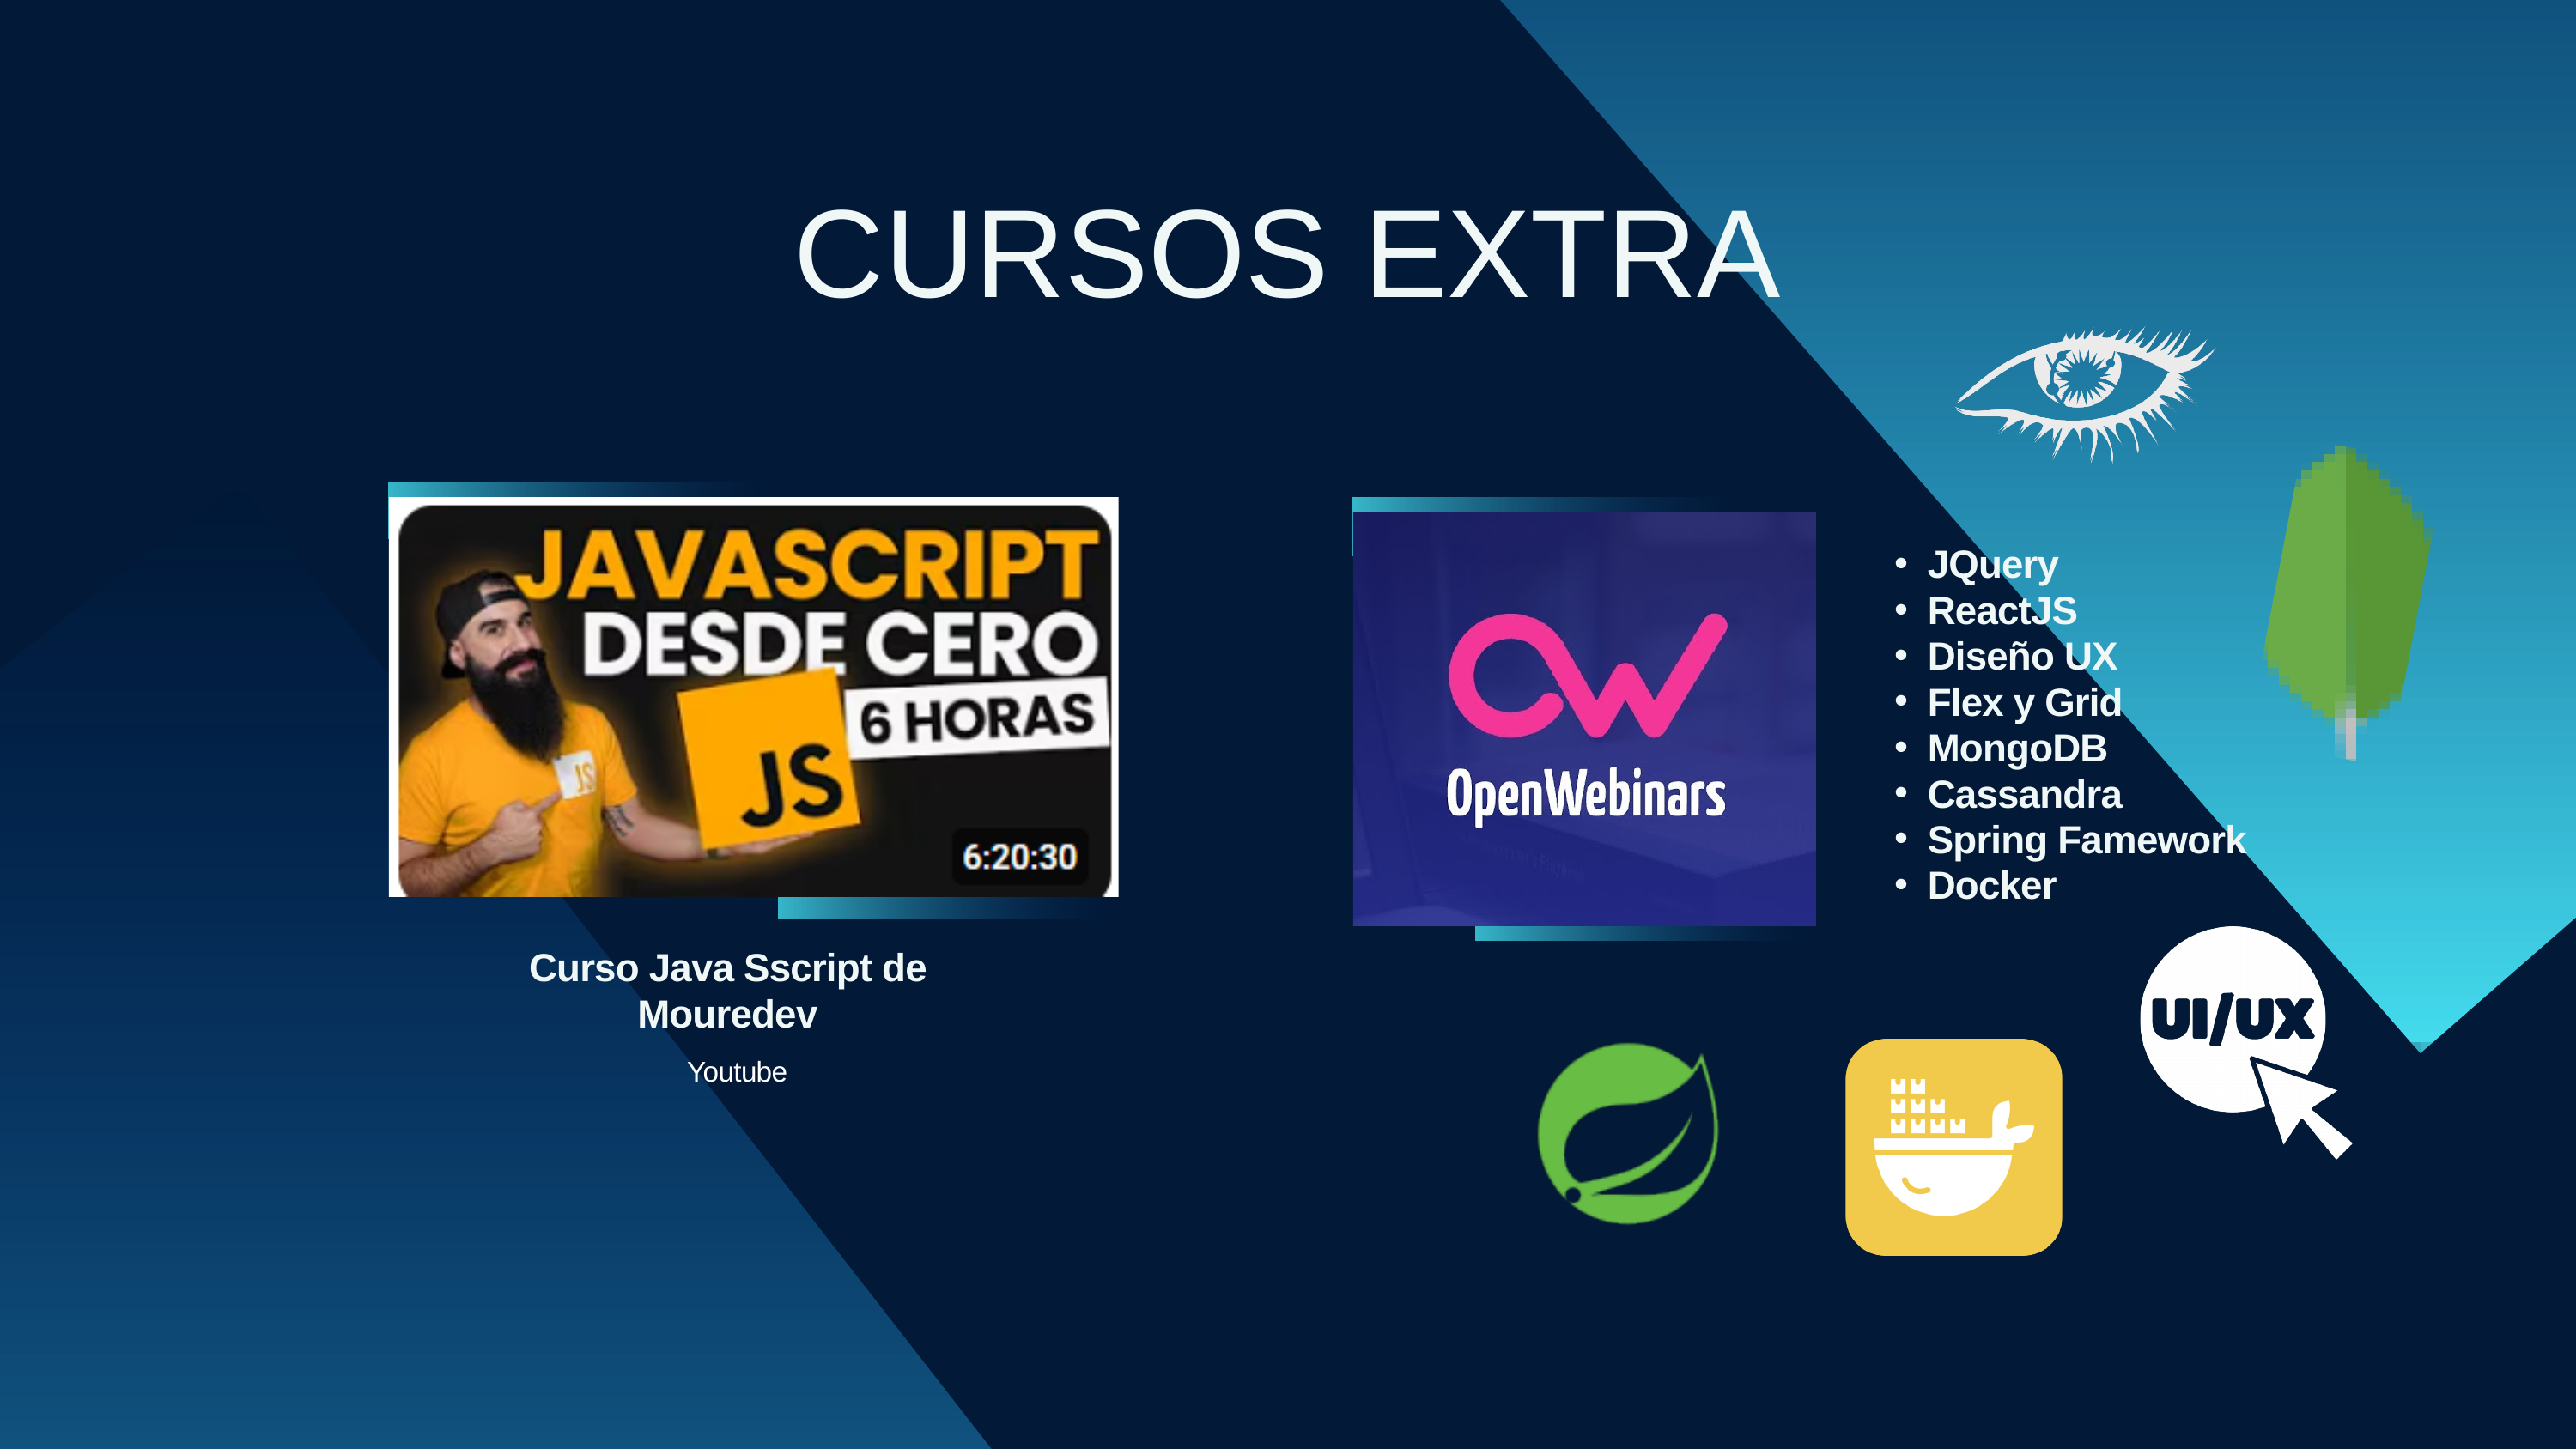

CURSOS EXTRA

JQuery
ReactJS
Diseño UX
Flex y Grid
MongoDB
Cassandra
Spring Famework
Docker

Curso Java Sscript de Mouredev

Youtube